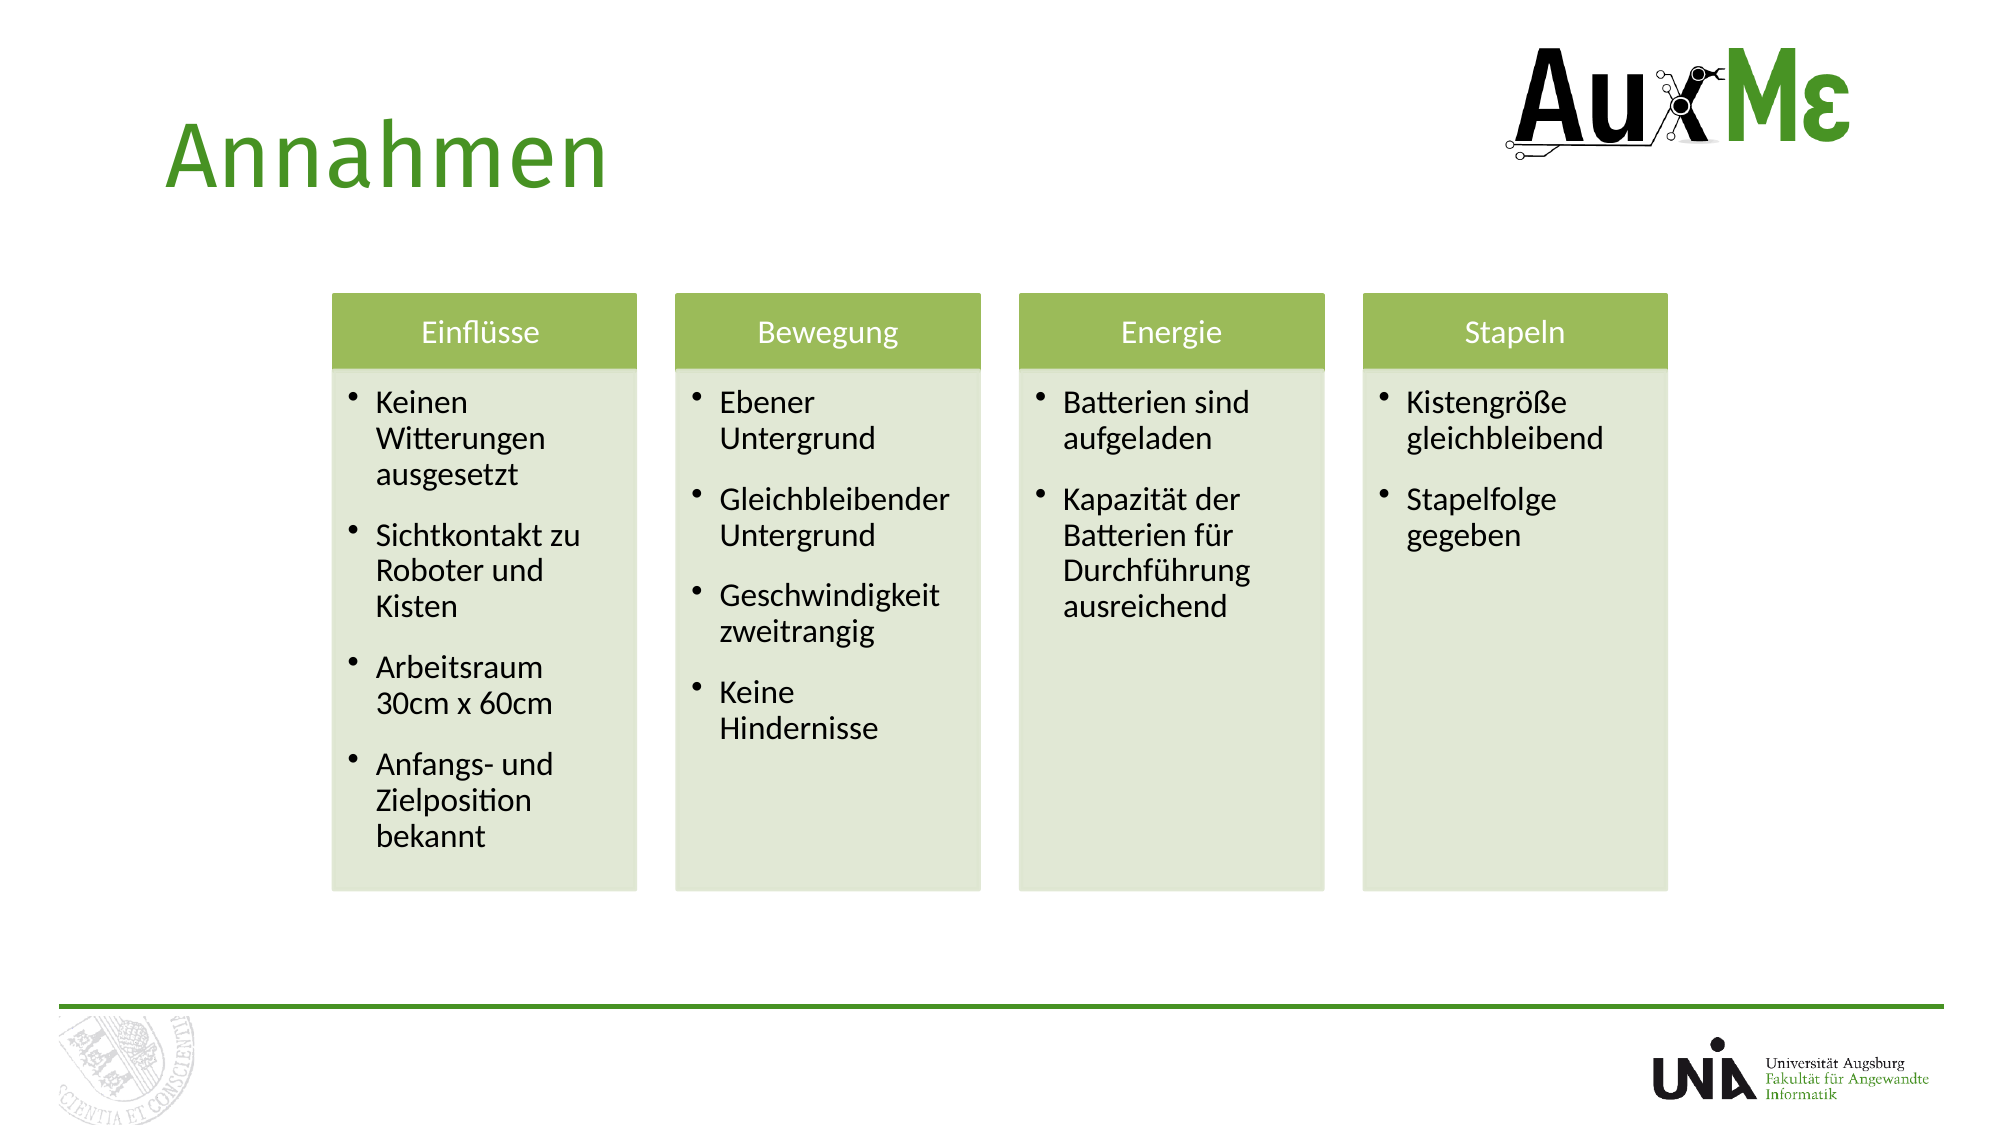

Annahmen
Einflüsse
Keinen Witterungen ausgesetzt
Sichtkontakt zu Roboter und Kisten
Arbeitsraum 30cm x 60cm
Anfangs- und Zielposition bekannt
Bewegung
Ebener Untergrund
Gleichbleibender Untergrund
Geschwindigkeit zweitrangig
Keine Hindernisse
Energie
Batterien sind aufgeladen
Kapazität der Batterien für Durchführung ausreichend

Stapeln
Kistengröße gleichbleibend
Stapelfolge gegeben